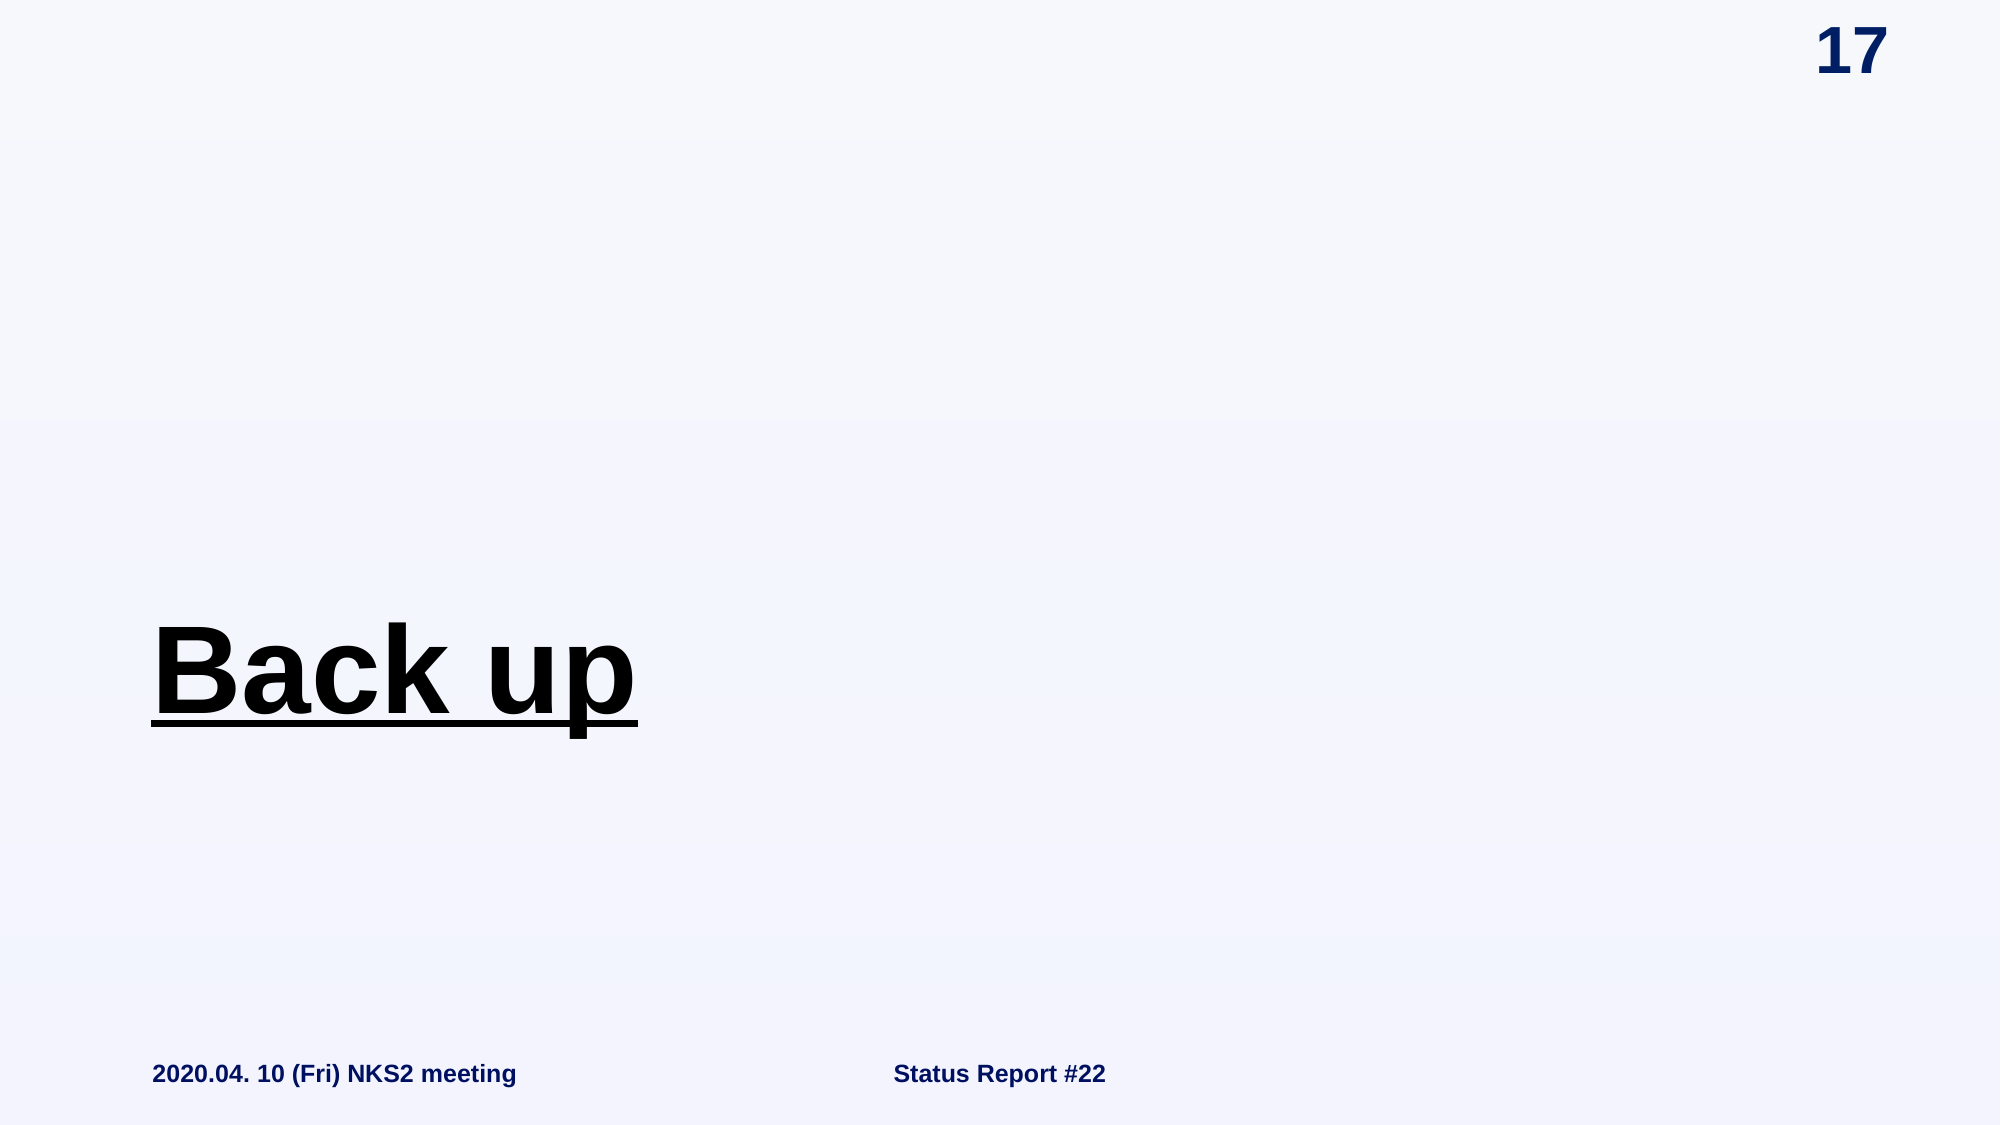

# Back up

2020.04. 10 (Fri) NKS2 meeting
Status Report #22